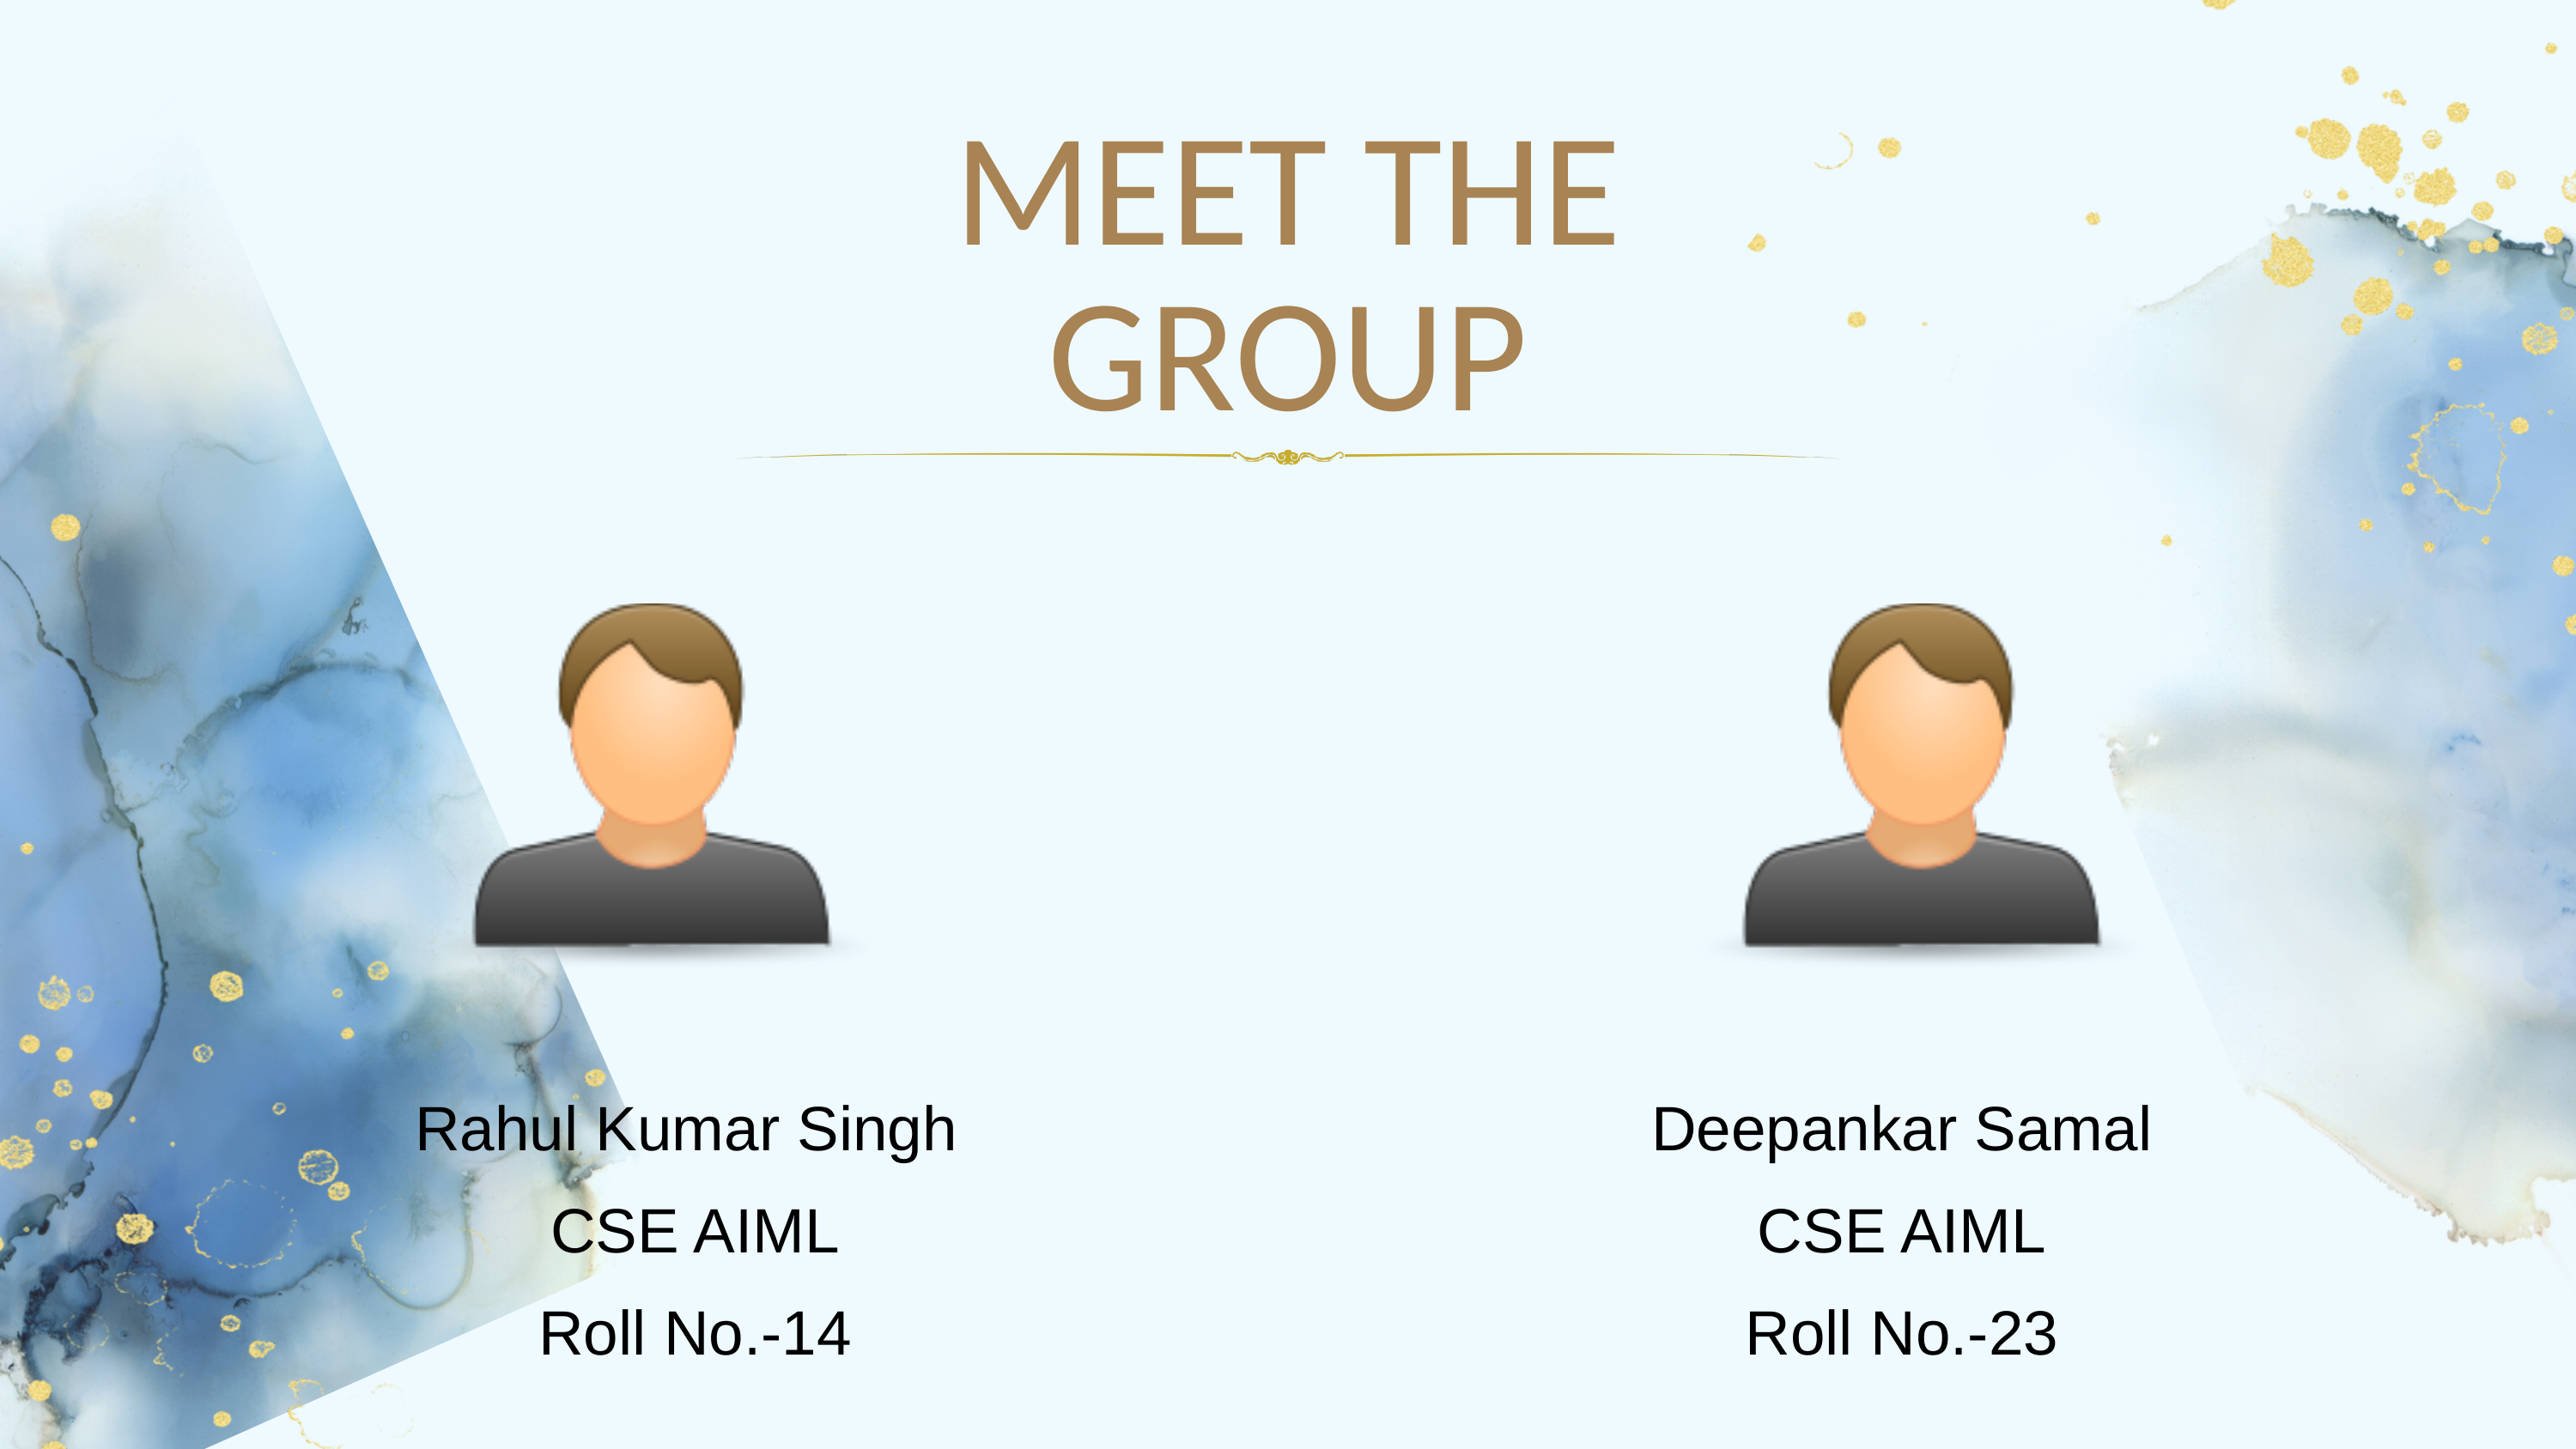

﻿MEET THE GROUP

Rahul Kumar Singh
CSE AIML
Roll No.-14
Deepankar Samal
CSE AIML
Roll No.-23